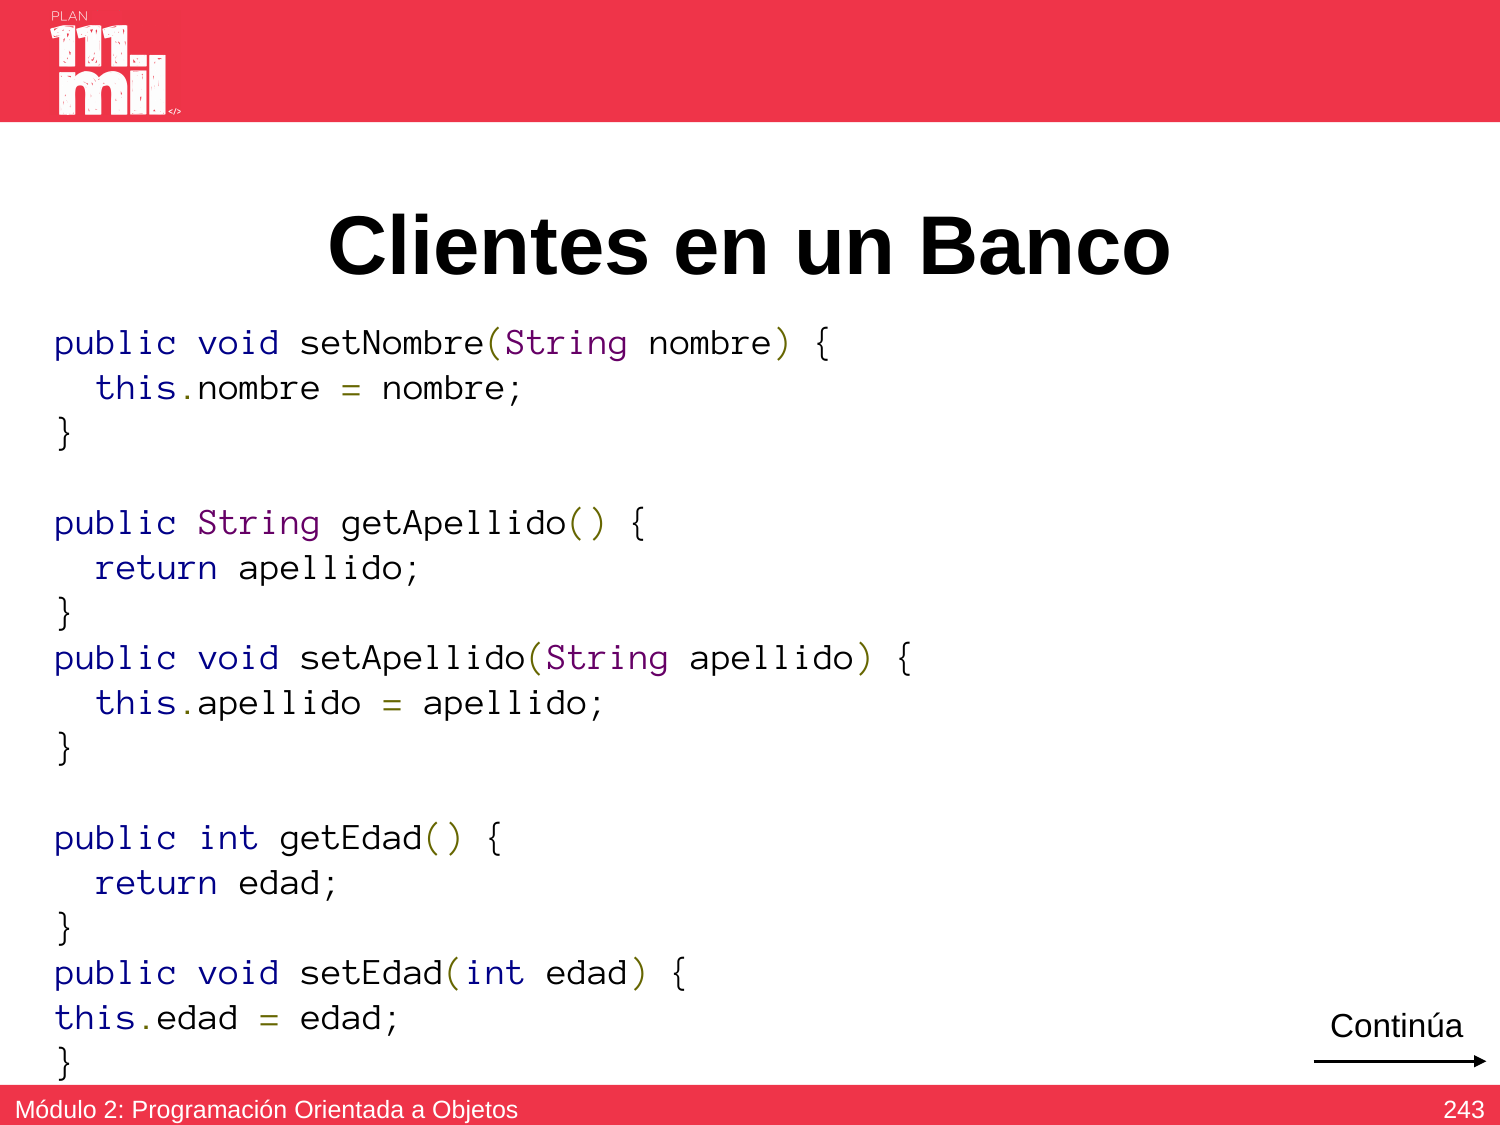

# Clientes en un Banco
  public void setNombre(String nombre) {
    this.nombre = nombre;
  }

  public String getApellido() {
    return apellido;
  }
  public void setApellido(String apellido) {
    this.apellido = apellido;
  }

  public int getEdad() {
    return edad;
  }
  public void setEdad(int edad) {
  this.edad = edad;
  }

Continúa
243
Módulo 2: Programación Orientada a Objetos